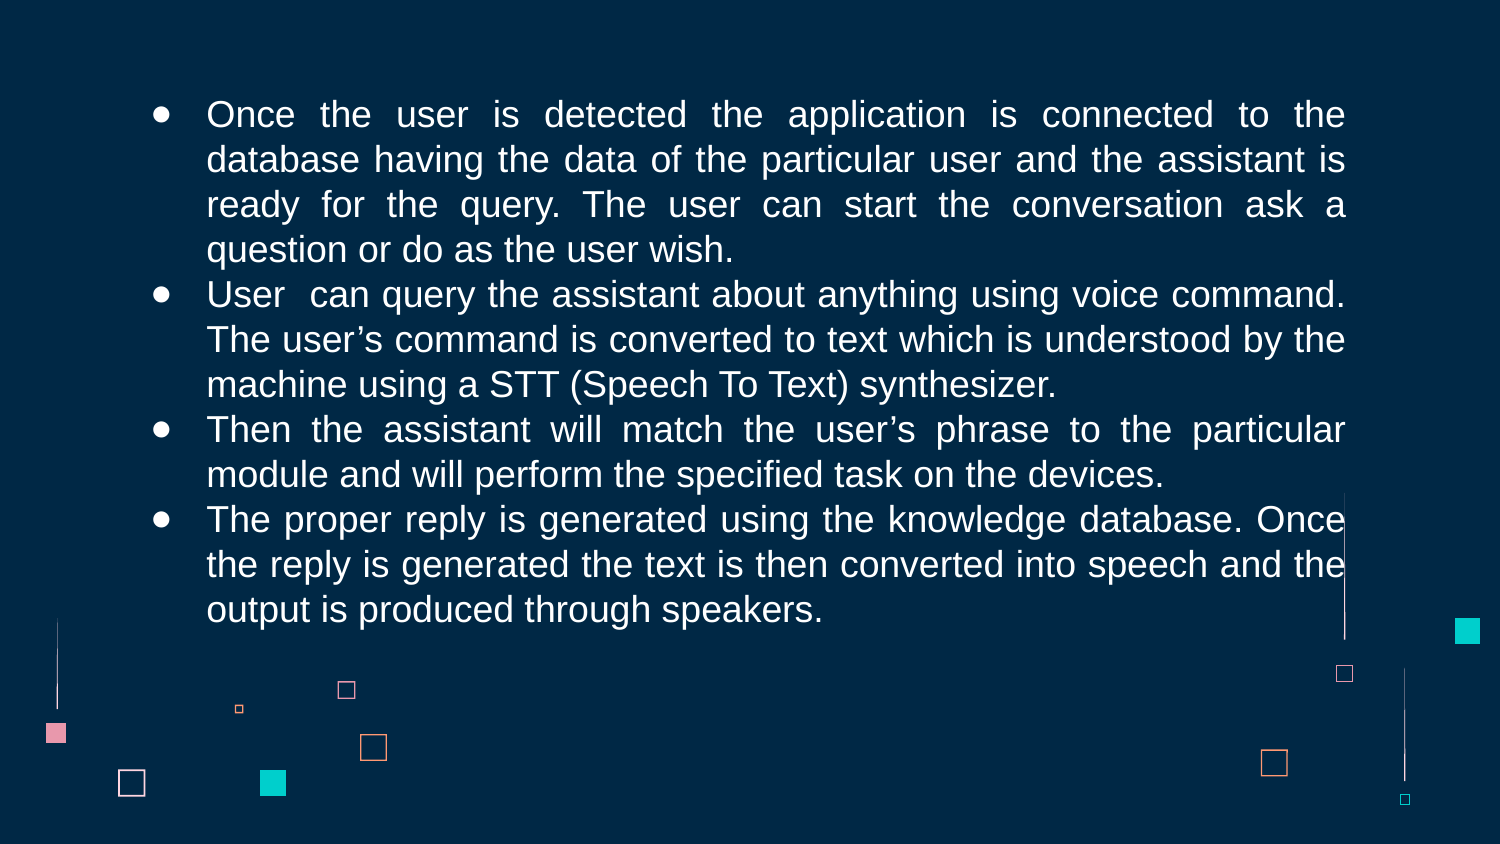

Once the user is detected the application is connected to the database having the data of the particular user and the assistant is ready for the query. The user can start the conversation ask a question or do as the user wish.
User  can query the assistant about anything using voice command. The user’s command is converted to text which is understood by the machine using a STT (Speech To Text) synthesizer.
Then the assistant will match the user’s phrase to the particular module and will perform the specified task on the devices.
The proper reply is generated using the knowledge database. Once the reply is generated the text is then converted into speech and the output is produced through speakers.